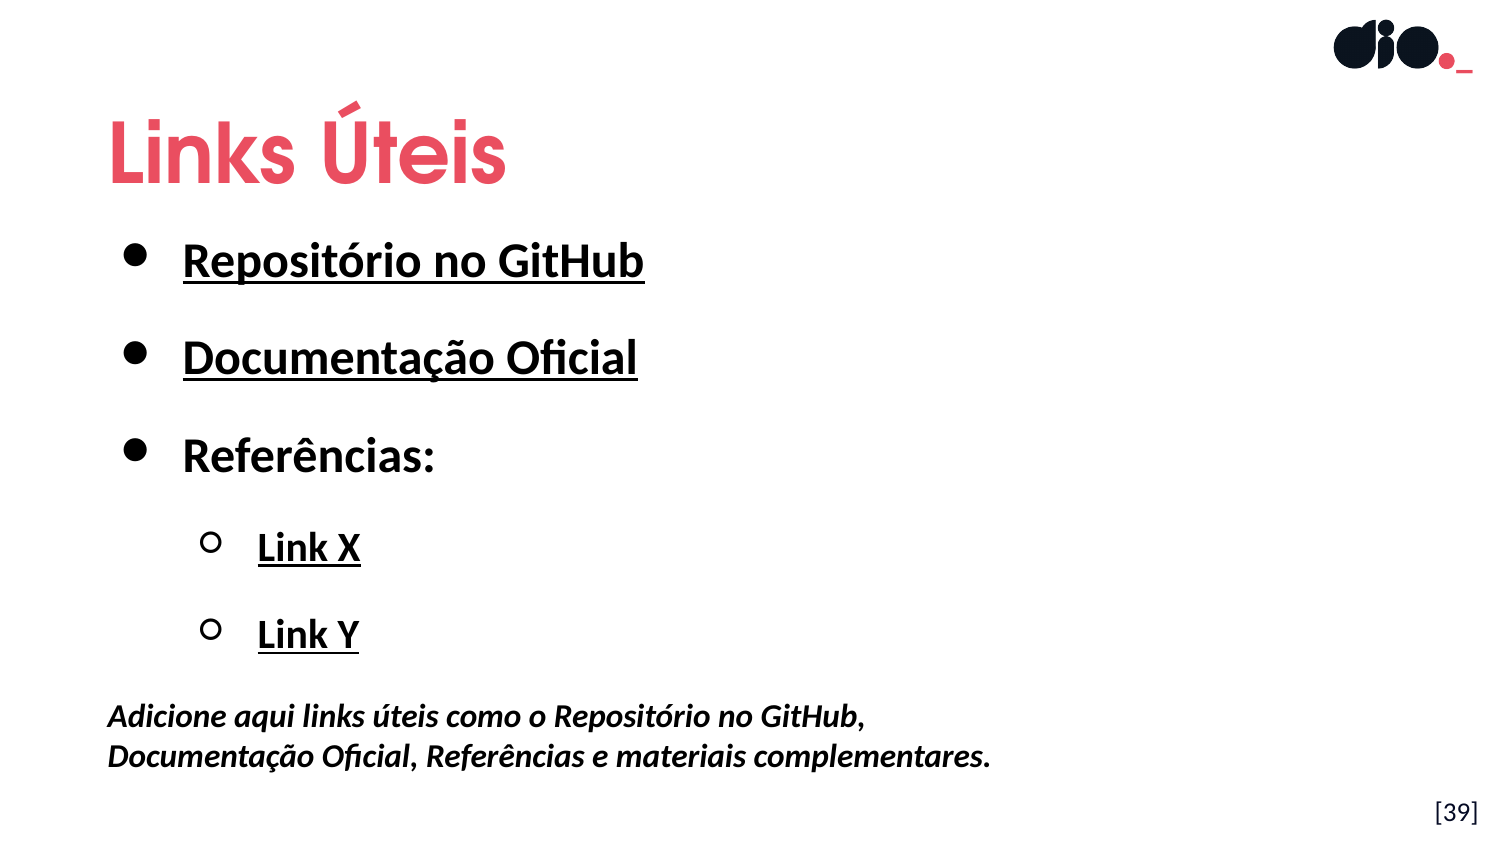

Links Úteis
Repositório no GitHub
Documentação Oficial
Referências:
Link X
Link Y
Adicione aqui links úteis como o Repositório no GitHub,
Documentação Oficial, Referências e materiais complementares.
[39]